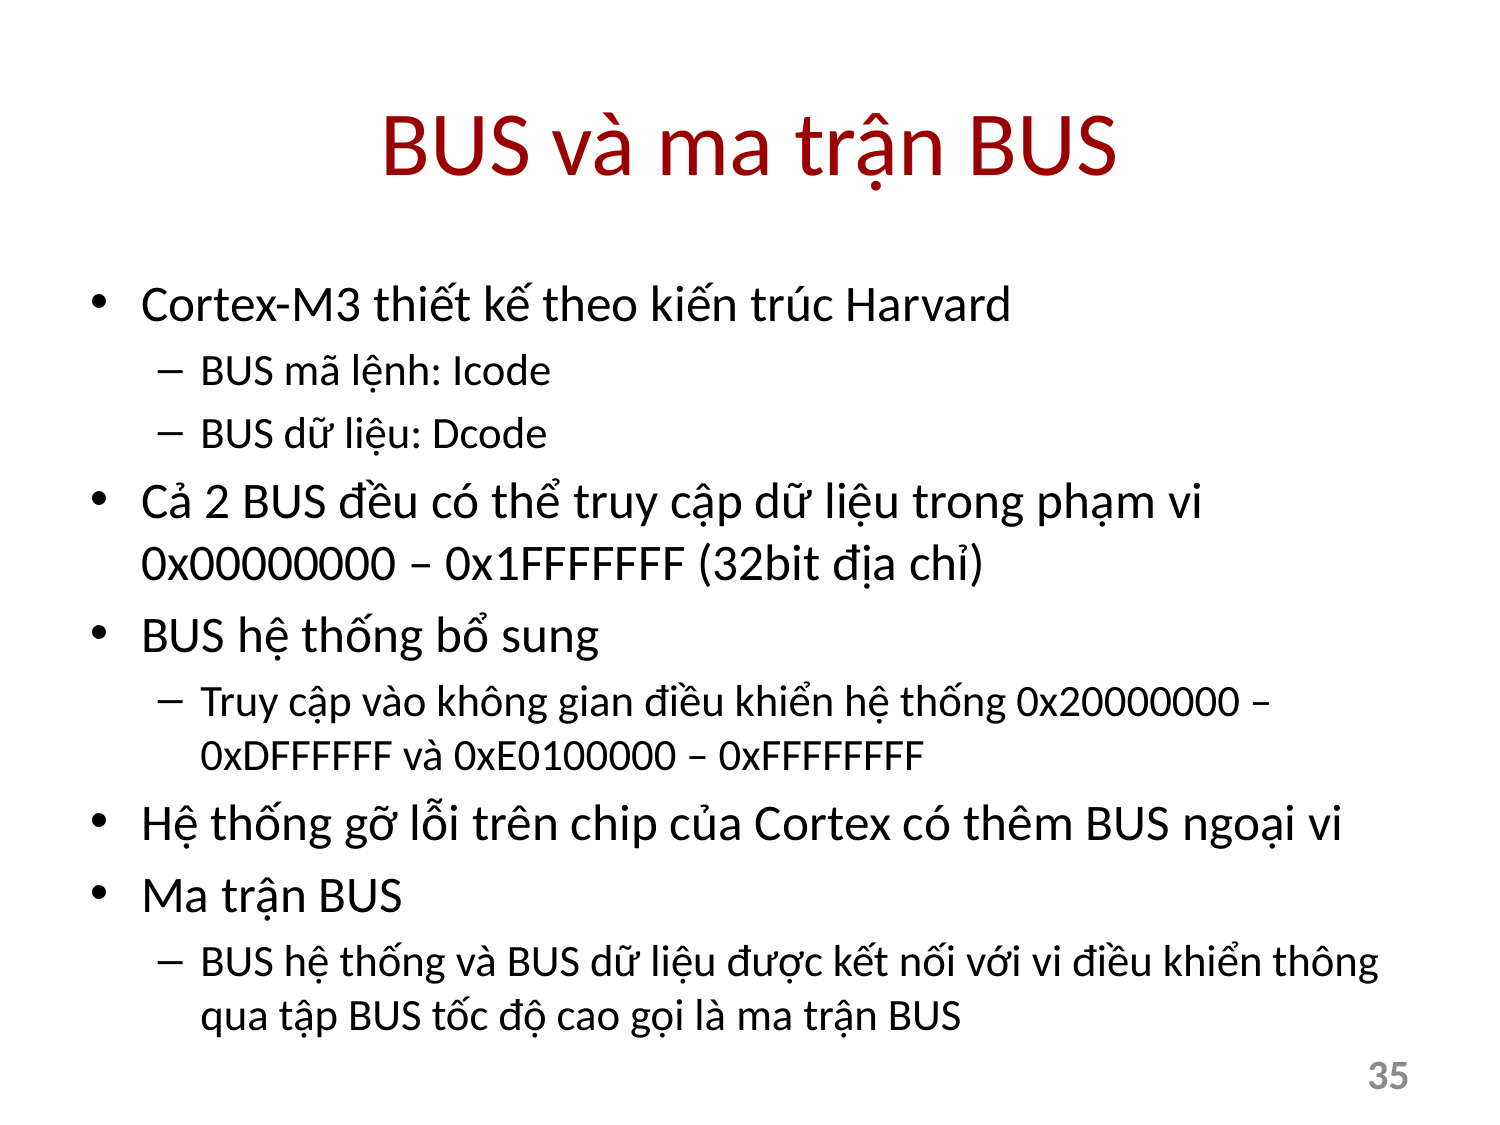

# BUS và ma trận BUS
Cortex-M3 thiết kế theo kiến trúc Harvard
BUS mã lệnh: Icode
BUS dữ liệu: Dcode
Cả 2 BUS đều có thể truy cập dữ liệu trong phạm vi 0x00000000 – 0x1FFFFFFF (32bit địa chỉ)
BUS hệ thống bổ sung
Truy cập vào không gian điều khiển hệ thống 0x20000000 – 0xDFFFFFF và 0xE0100000 – 0xFFFFFFFF
Hệ thống gỡ lỗi trên chip của Cortex có thêm BUS ngoại vi
Ma trận BUS
BUS hệ thống và BUS dữ liệu được kết nối với vi điều khiển thông qua tập BUS tốc độ cao gọi là ma trận BUS
35